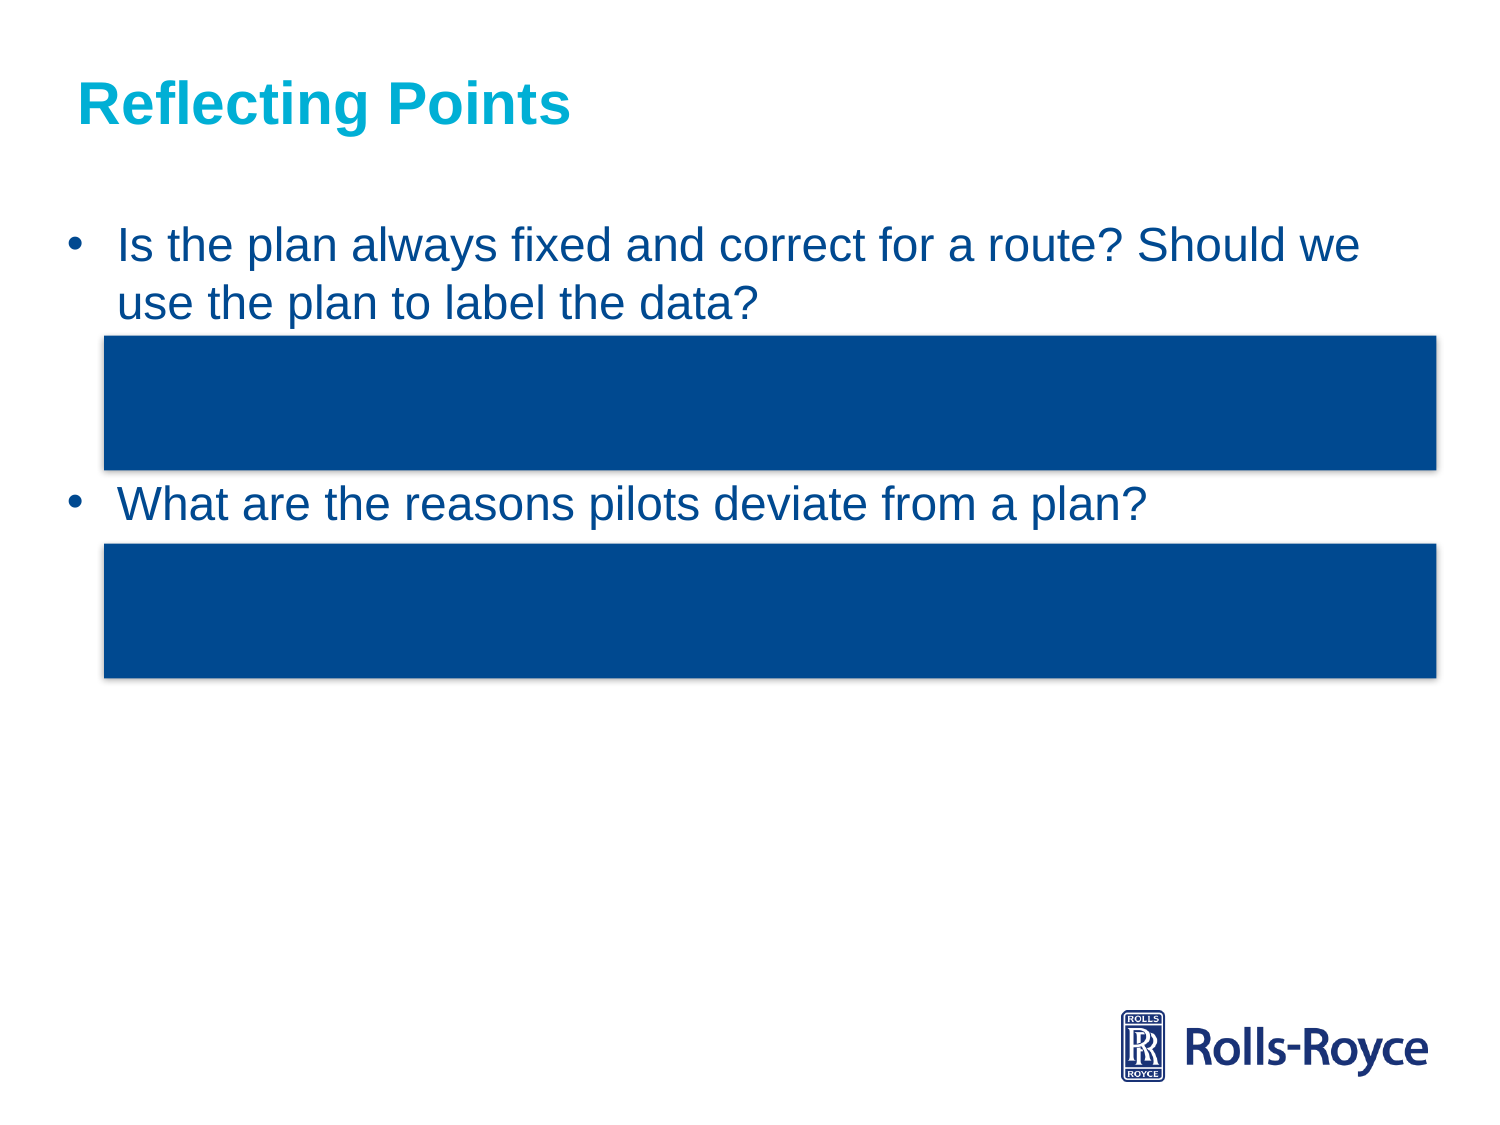

# Reflecting Points
Is the plan always fixed and correct for a route? Should we use the plan to label the data?
Normalize the plans in the same route
Optimize the plan to guide pilots better
What are the reasons pilots deviate from a plan?
Give advices to pilots to save fuel under certain circumstances.